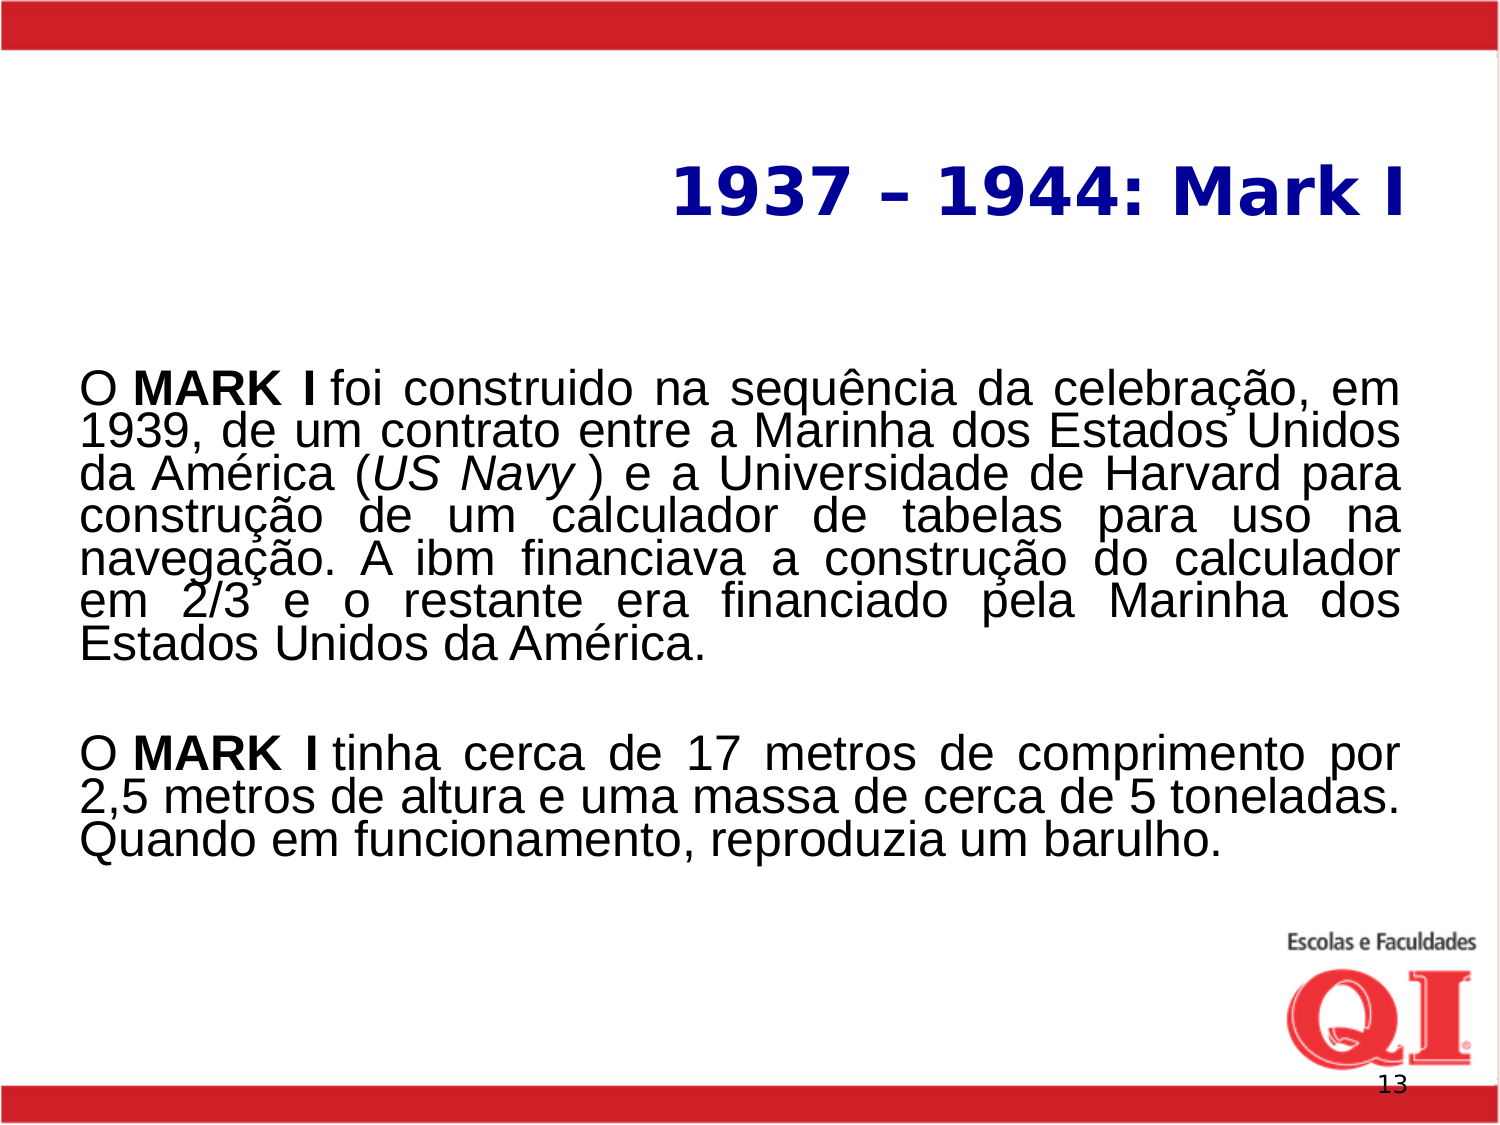

# 1937 – 1944: Mark I

O MARK I foi construido na sequência da celebração, em 1939, de um contrato entre a Marinha dos Estados Unidos da América (US Navy ) e a Universidade de Harvard para construção de um calculador de tabelas para uso na navegação. A ibm financiava a construção do calculador em 2/3 e o restante era financiado pela Marinha dos Estados Unidos da América.

O MARK I tinha cerca de 17 metros de comprimento por 2,5 metros de altura e uma massa de cerca de 5 toneladas. Quando em funcionamento, reproduzia um barulho.

13